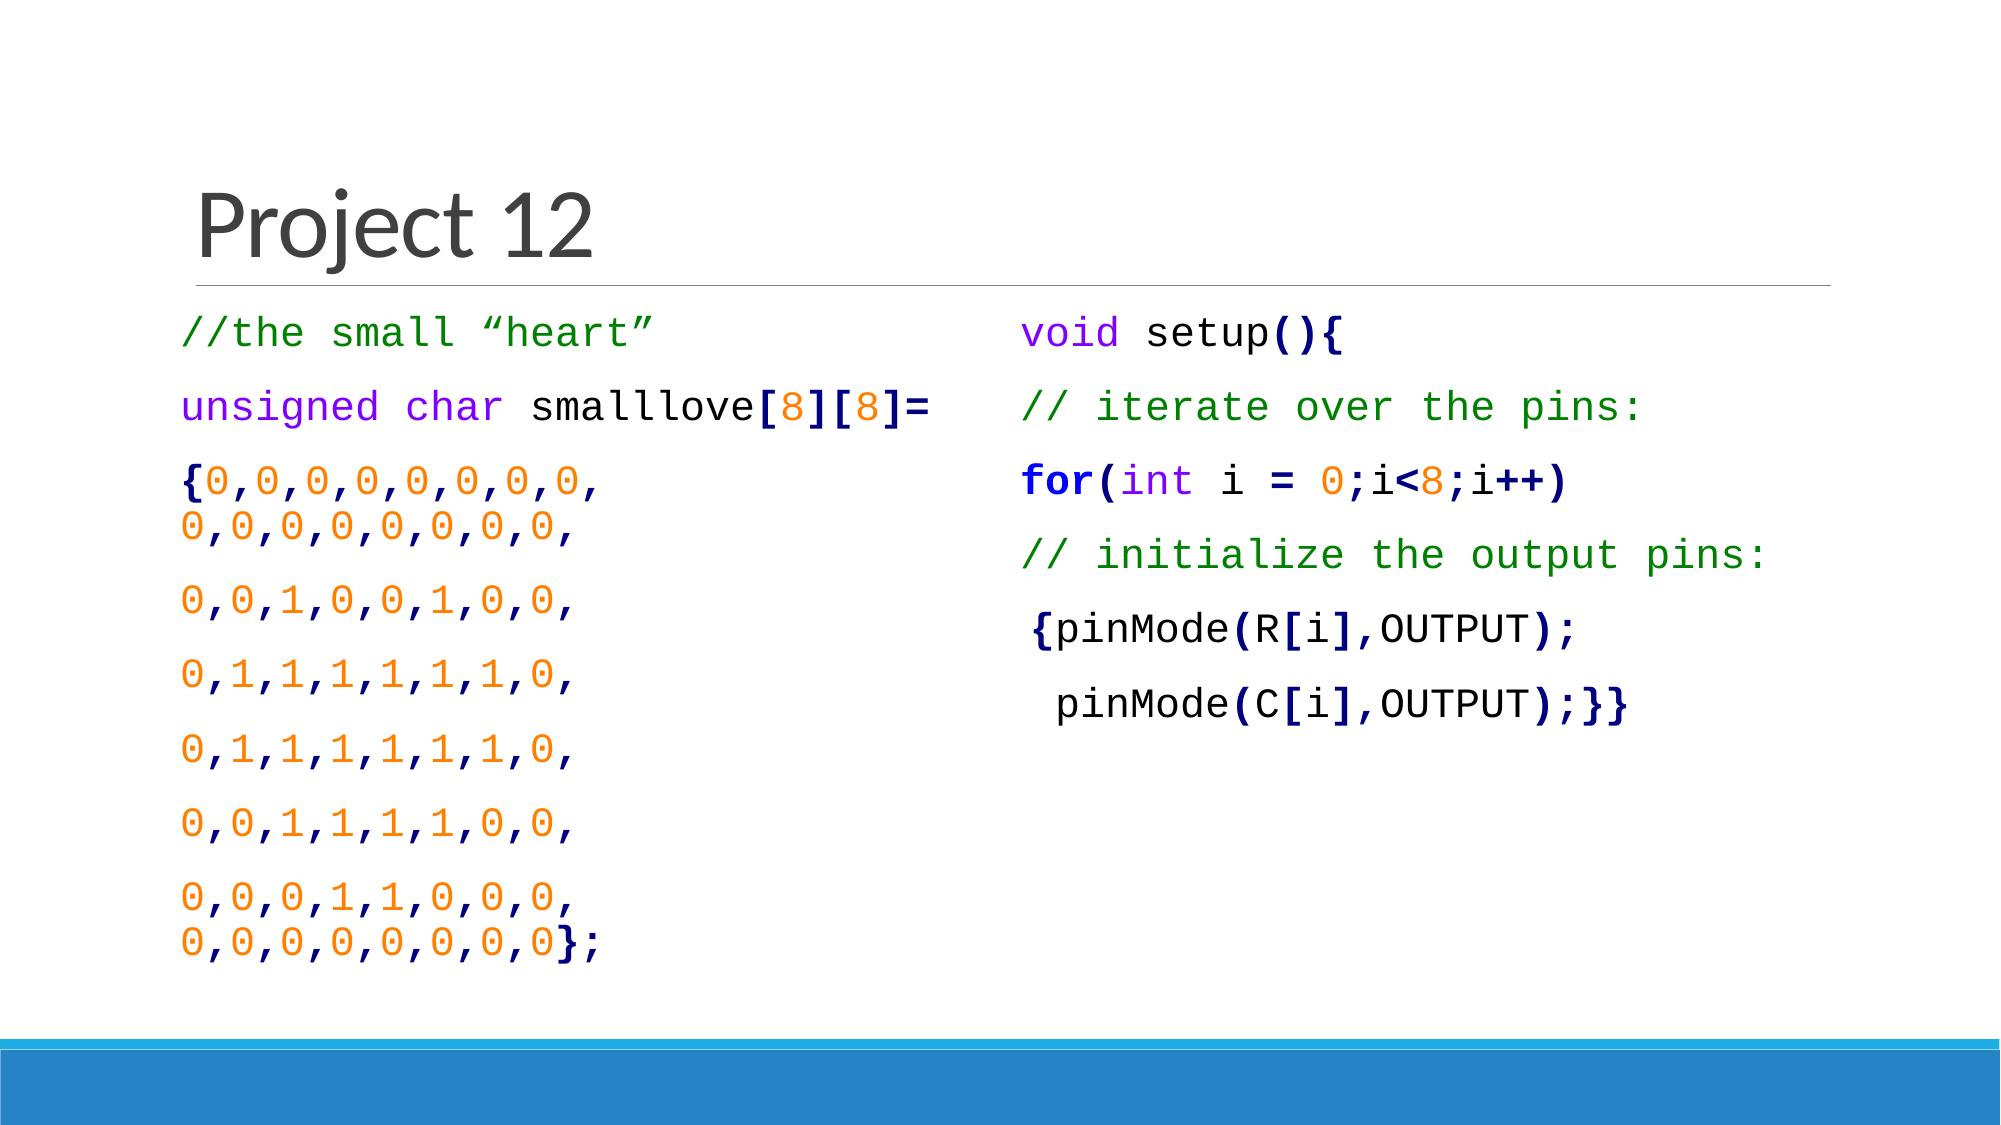

# Project 12
//the small “heart”
unsigned char smalllove[8][8]=
{0,0,0,0,0,0,0,0, 0,0,0,0,0,0,0,0,
0,0,1,0,0,1,0,0,
0,1,1,1,1,1,1,0,
0,1,1,1,1,1,1,0,
0,0,1,1,1,1,0,0,
0,0,0,1,1,0,0,0, 0,0,0,0,0,0,0,0};
void setup(){
// iterate over the pins:
for(int i = 0;i<8;i++)
// initialize the output pins:
 {pinMode(R[i],OUTPUT);
  pinMode(C[i],OUTPUT);}}